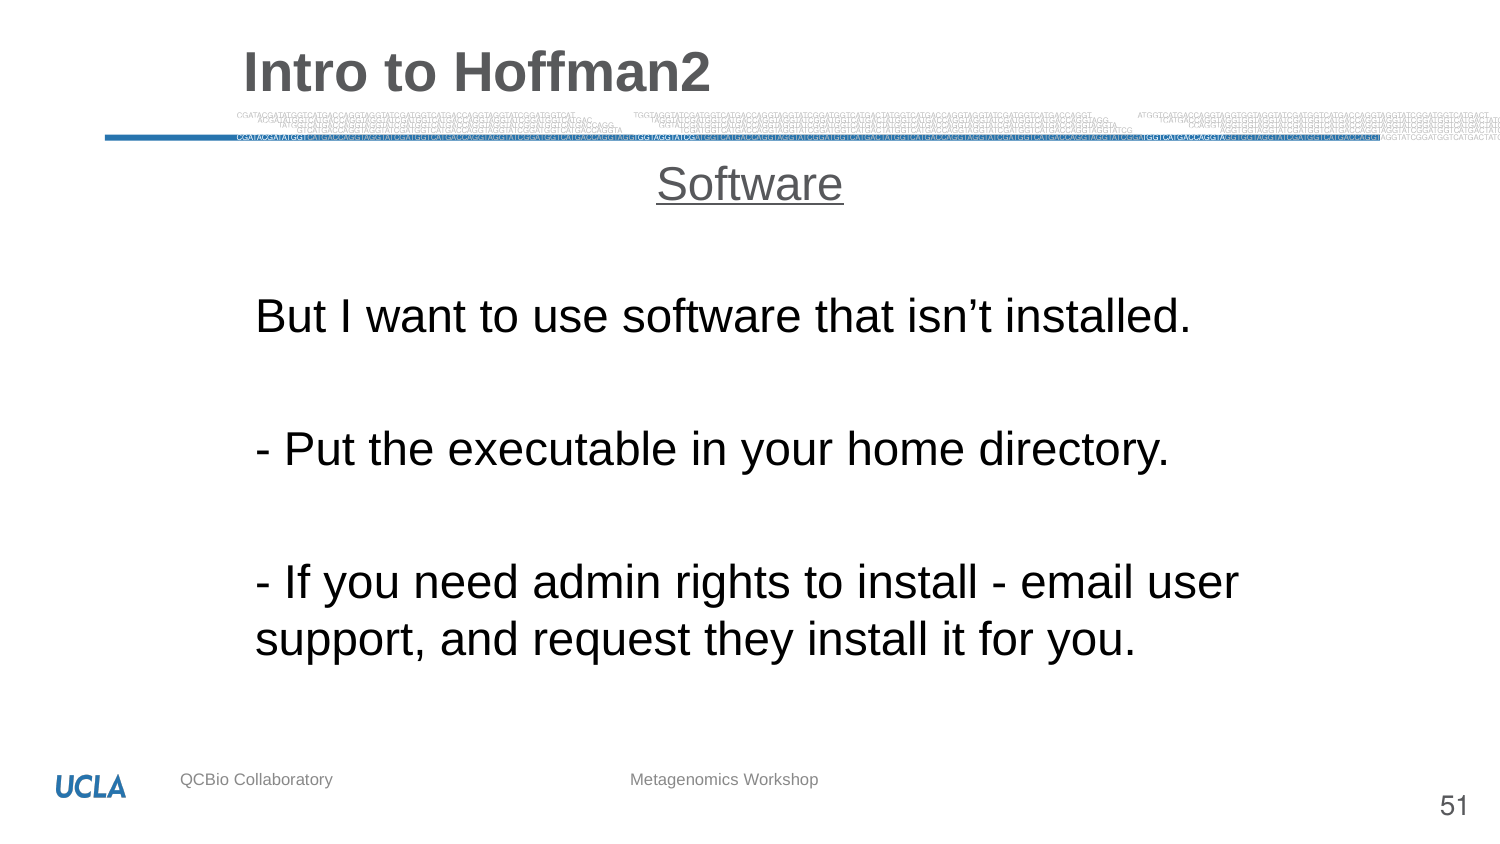

# Intro to Hoffman2
CGATACGATATGGTCATGACCAGGTAGGTATCGATGGTCATGACCAGGTAGGTATCGGATGGTCATGACCAGGTAGGTGGTAGGTATCGATGGTCATGACCAGGTAGGTATCGGATGGTCATGACTATGGTCATGACCAGGTAGGTATCGATGGTCATGACCAGGTAGGTATCGGATGGTCATGACCAGGTAGGTGGTAGGTATCGATGGTCATGACCAGGTAGGTATCGGATGGTCATGACTATGGTCATGAC
CGATACGATATGGTCATGACCAGGTAGGTATCGATGGTCATGACCAGGTAGGTATCGGATGGTCATGACCAGGTAGGTGGTAGGTATCGATGGTCATGACCAGGTAGGTATCGGATGGTCATGACTATGGTCATGACCAGGTAGGTATCGATGGTCATGACCAGGTAGGTATCGGATGGTCATGACCAGGTAGGTGGTAGGTATCGATGGTCATGACCAGGTAGGTATCGGATGGTCATGACTATGGTCATGAC
CGATACGATATGGTCATGACCAGGTAGGTATCGATGGTCATGACCAGGTAGGTATCGGATGGTCATGACCAGGTAGGTGGTAGGTATCGATGGTCATGACCAGGTAGGTATCGGATGGTCATGACTATGGTCATGACCAGGTAGGTATCGATGGTCATGACCAGGTAGGTATCGGATGGTCATGACCAGGTAGGTGGTAGGTATCGATGGTCATGACCAGGTAGGTATCGGATGGTCATGACTATGGTCATGAC
CGATACGATATGGTCATGACCAGGTAGGTATCGATGGTCATGACCAGGTAGGTATCGGATGGTCATGACCAGGTAGGTGGTAGGTATCGATGGTCATGACCAGGTAGGTATCGGATGGTCATGACTATGGTCATGACCAGGTAGGTATCGATGGTCATGACCAGGTAGGTATCGGATGGTCATGACCAGGTAGGTGGTAGGTATCGATGGTCATGACCAGGTAGGTATCGGATGGTCATGACTATGGTCATGAC
CGATACGATATGGTCATGACCAGGTAGGTATCGATGGTCATGACCAGGTAGGTATCGGATGGTCATGACCAGGTAGGTGGTAGGTATCGATGGTCATGACCAGGTAGGTATCGGATGGTCATGACTATGGTCATGACCAGGTAGGTATCGATGGTCATGACCAGGTAGGTATCGGATGGTCATGACCAGGTAGGTGGTAGGTATCGATGGTCATGACCAGGTAGGTATCGGATGGTCATGACTATGGTCATGACG
Software

But I want to use software that isn’t installed.

- Put the executable in your home directory.

- If you need admin rights to install - email user support, and request they install it for you.
51